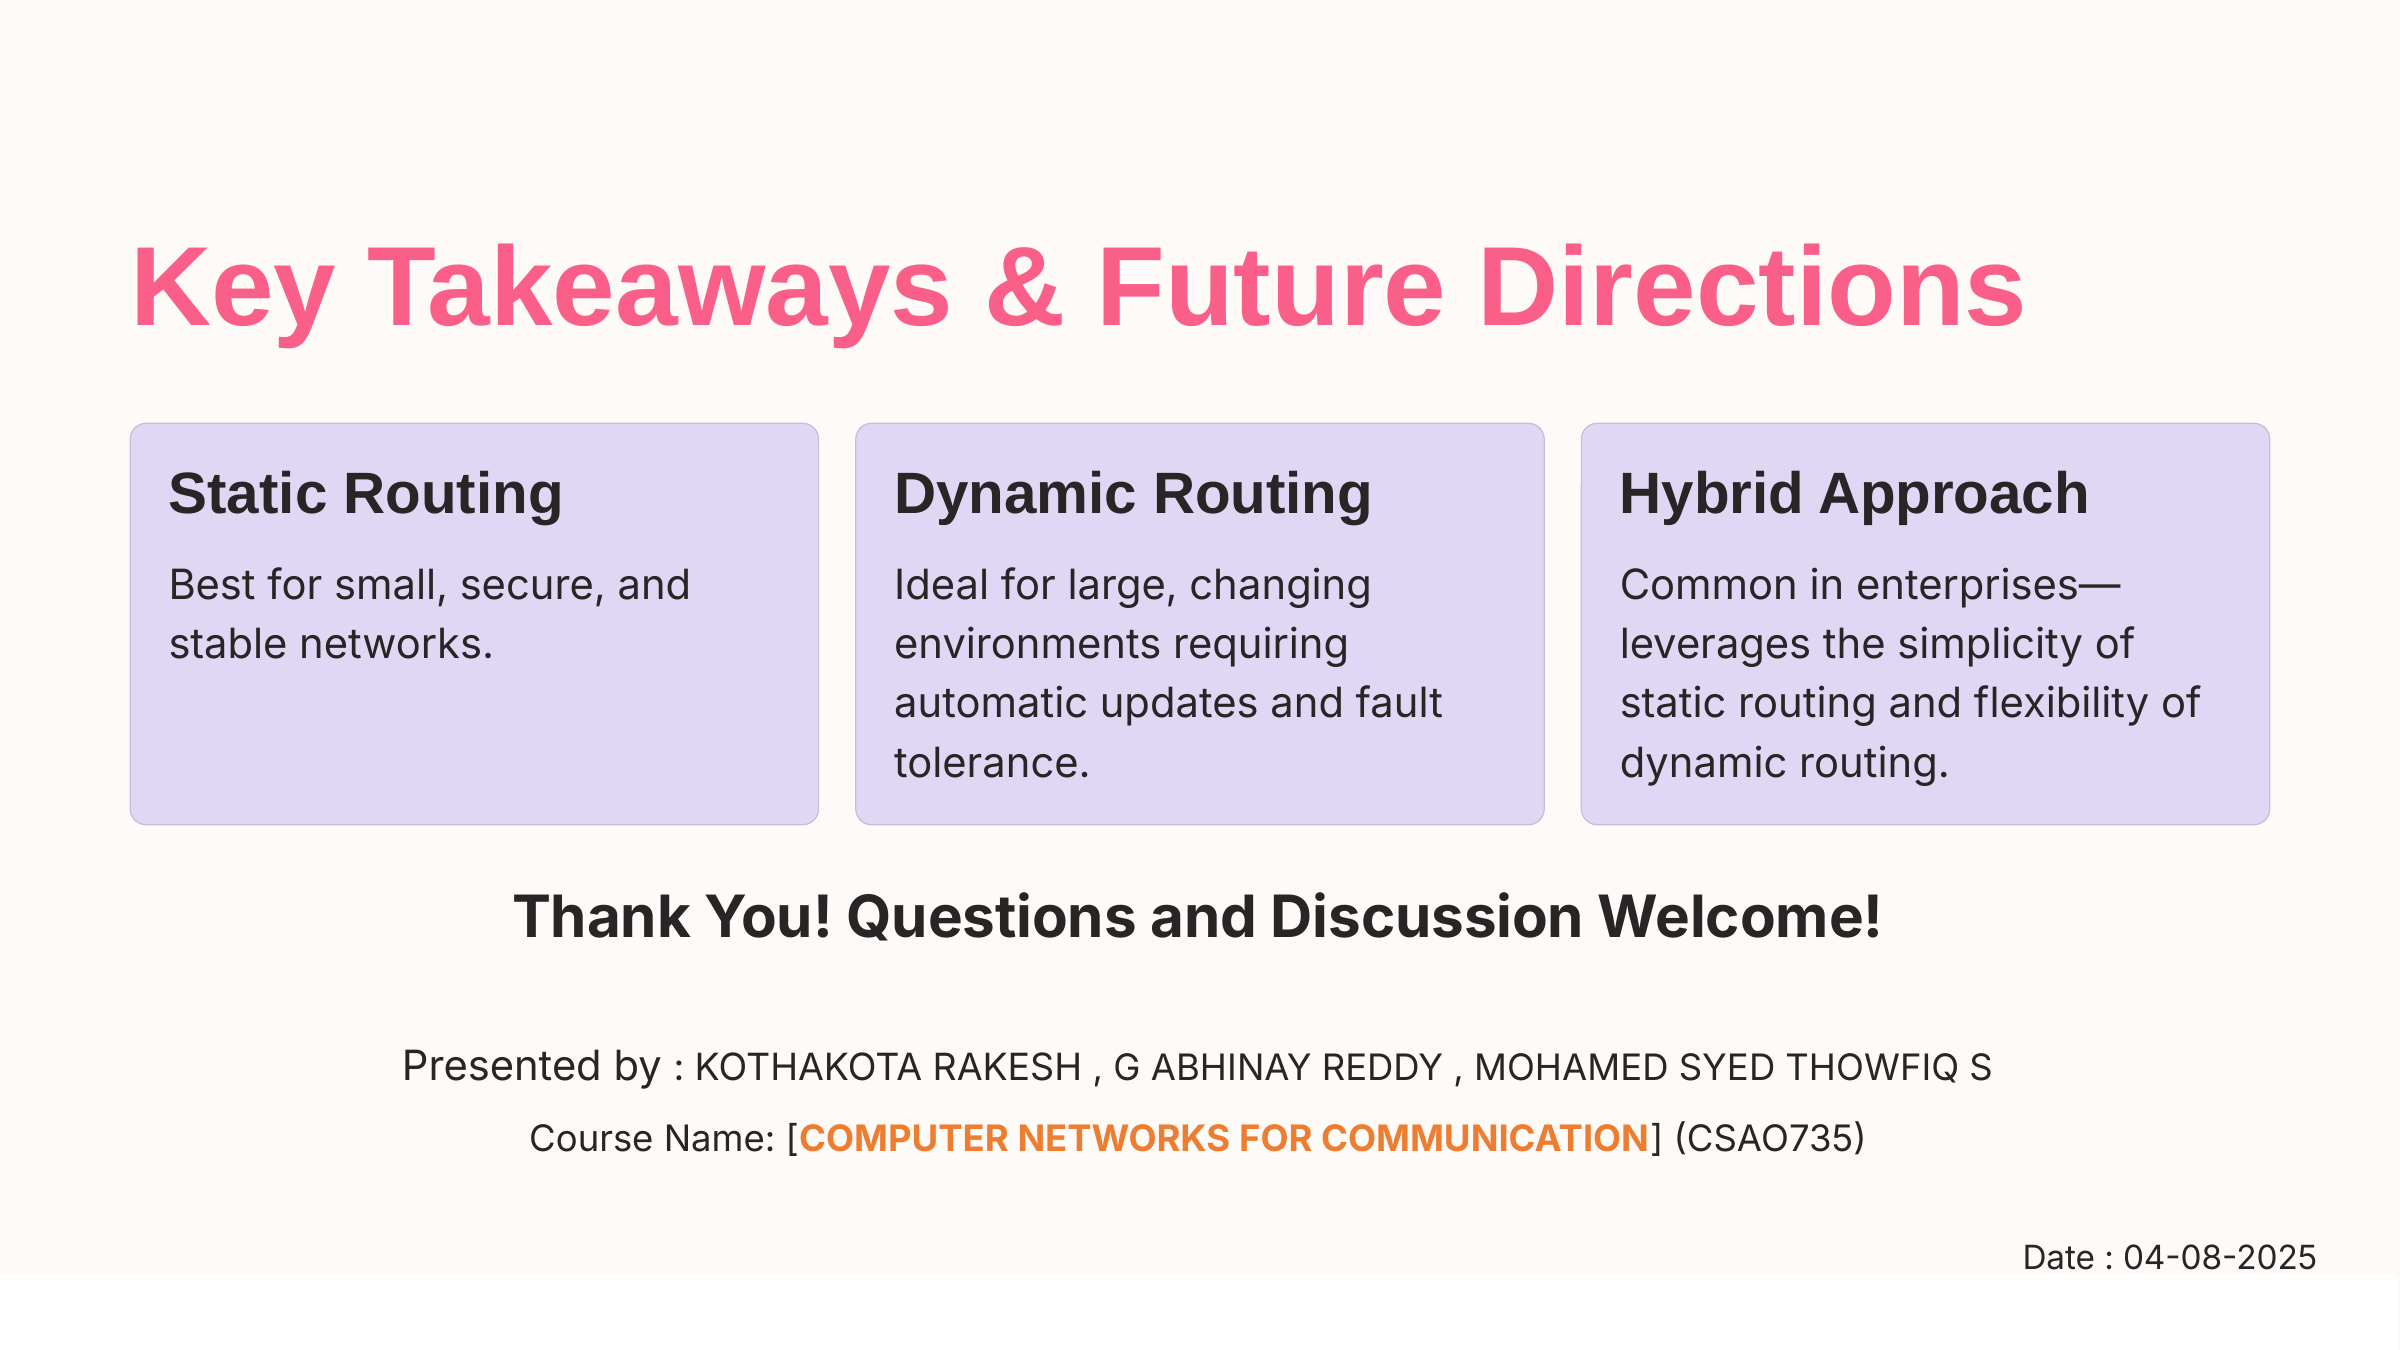

Key Takeaways & Future Directions

Static Routing
Dynamic Routing
Hybrid Approach
Best for small, secure, and stable networks.
Ideal for large, changing environments requiring automatic updates and fault tolerance.
Common in enterprises—leverages the simplicity of static routing and flexibility of dynamic routing.
Thank You! Questions and Discussion Welcome!
Presented by : KOTHAKOTA RAKESH , G ABHINAY REDDY , MOHAMED SYED THOWFIQ S
Course Name: [COMPUTER NETWORKS FOR COMMUNICATION] (CSAO735)

									                                                          Date : 04-08-2025